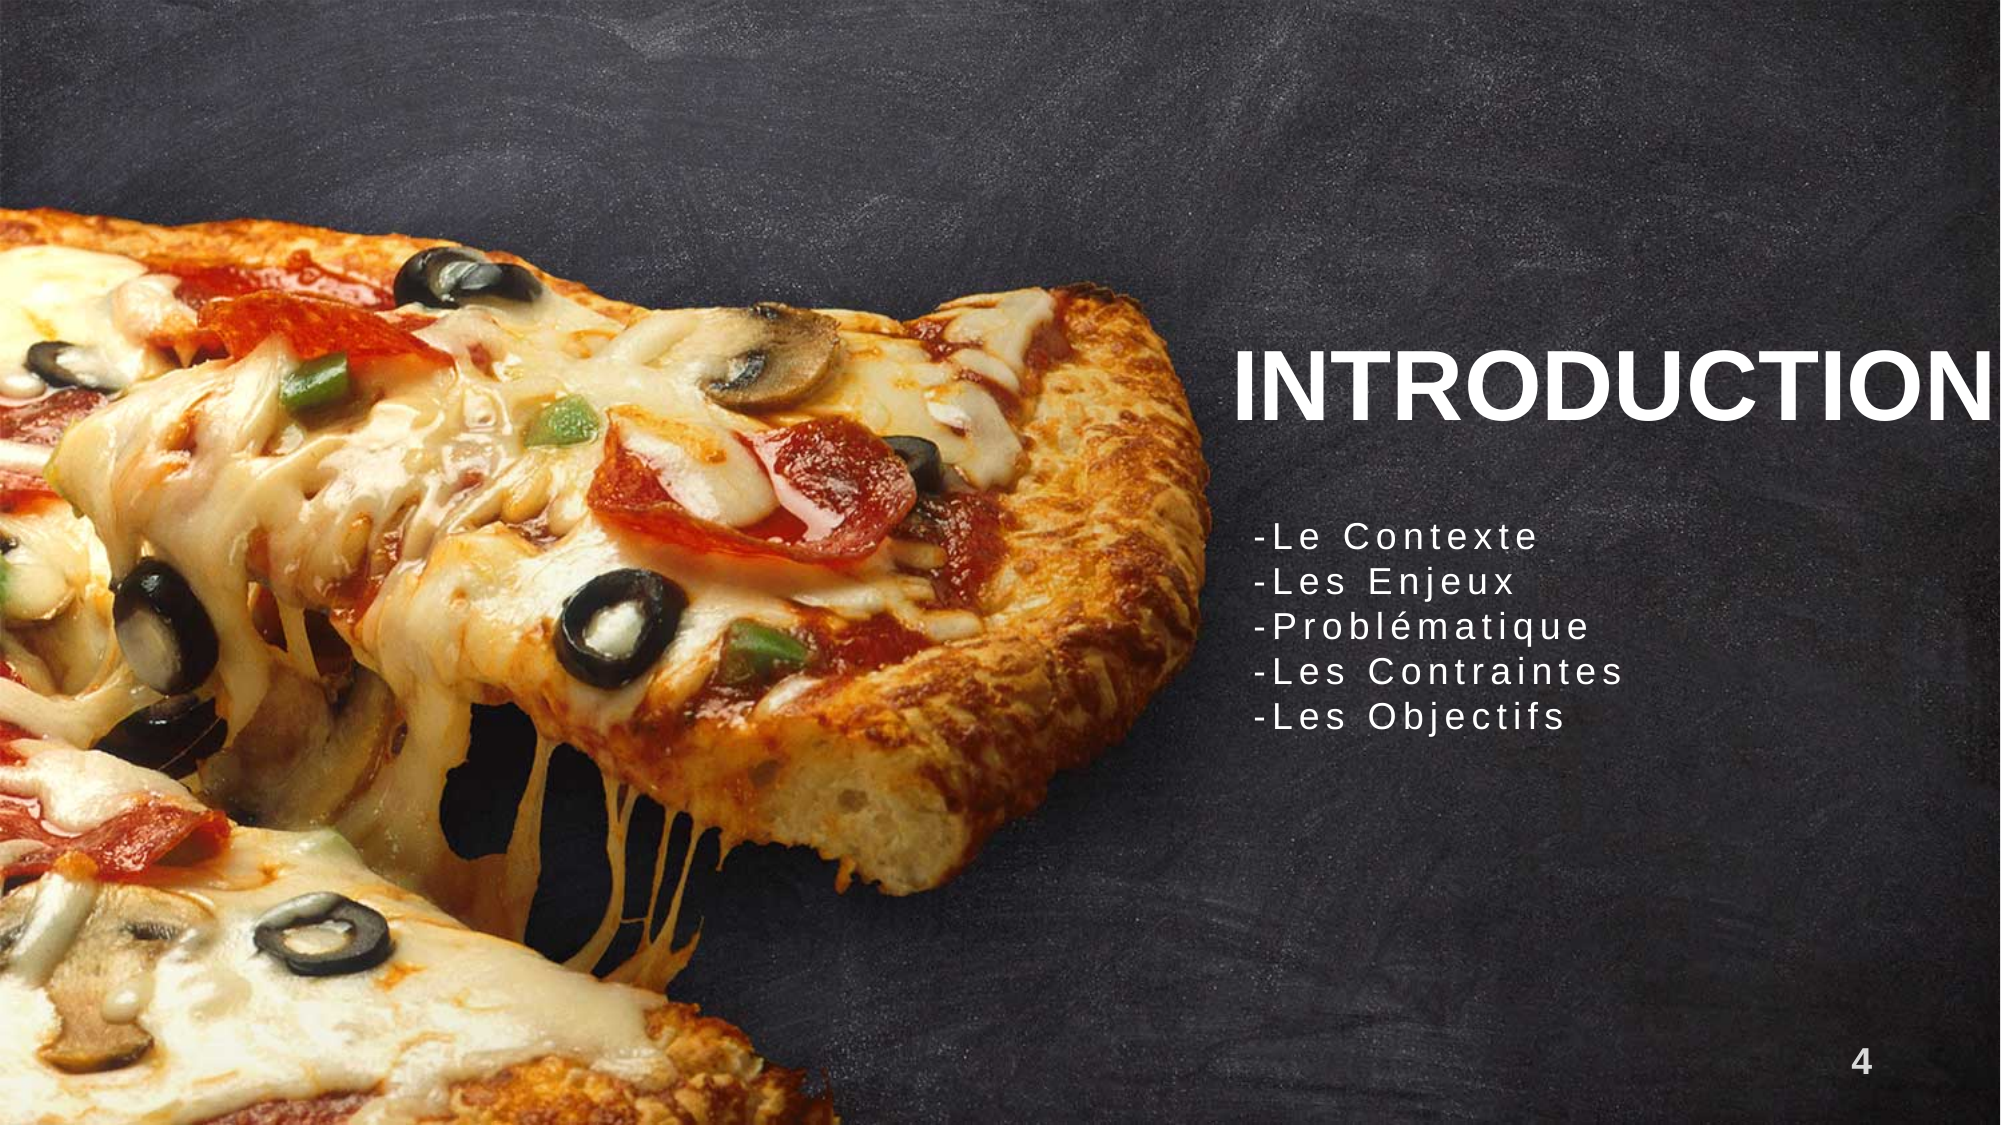

INTRODUCTION
-Le Contexte
-Les Enjeux
-Problématique
-Les Contraintes
-Les Objectifs
4